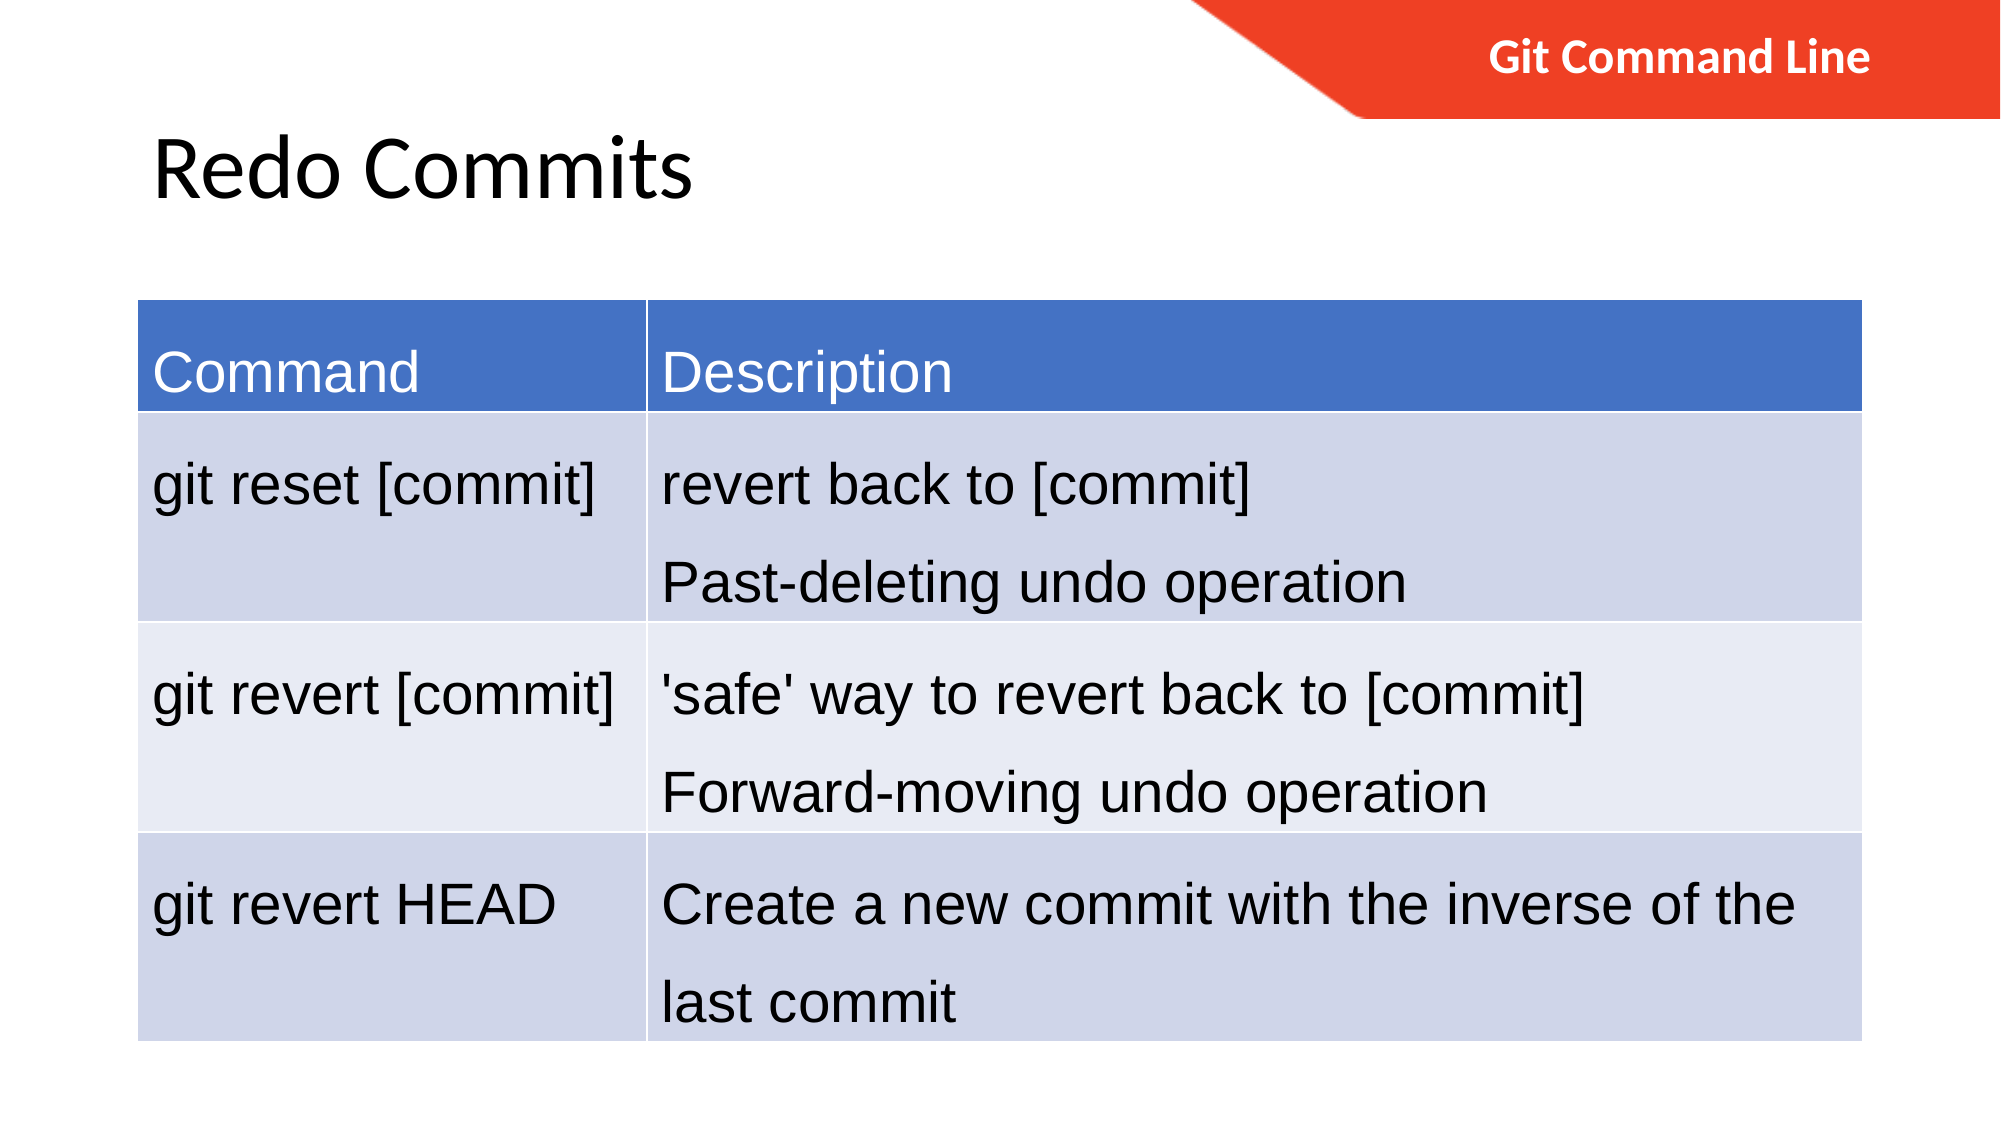

Git Command Line
# Redo Commits
| Command | Description |
| --- | --- |
| git reset [commit] | revert back to [commit] Past-deleting undo operation |
| git revert [commit] | 'safe' way to revert back to [commit] Forward-moving undo operation |
| git revert HEAD | Create a new commit with the inverse of the last commit |